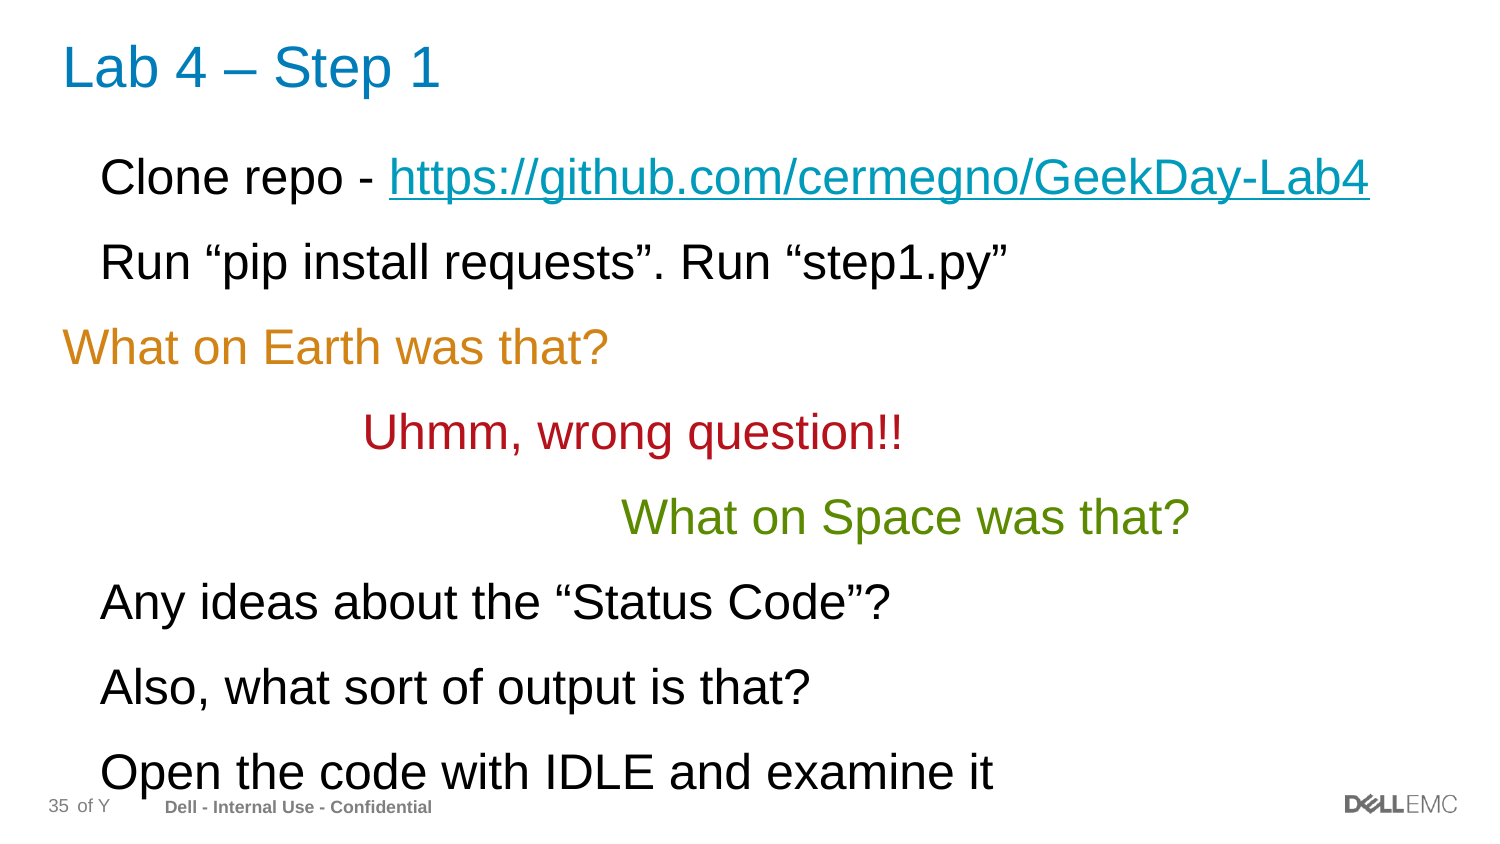

# Lab 4 – Step 1
Clone repo - https://github.com/cermegno/GeekDay-Lab4
Run “pip install requests”. Run “step1.py”
What on Earth was that?
		Uhmm, wrong question!!
		What on Space was that?
Any ideas about the “Status Code”?
Also, what sort of output is that?
Open the code with IDLE and examine it